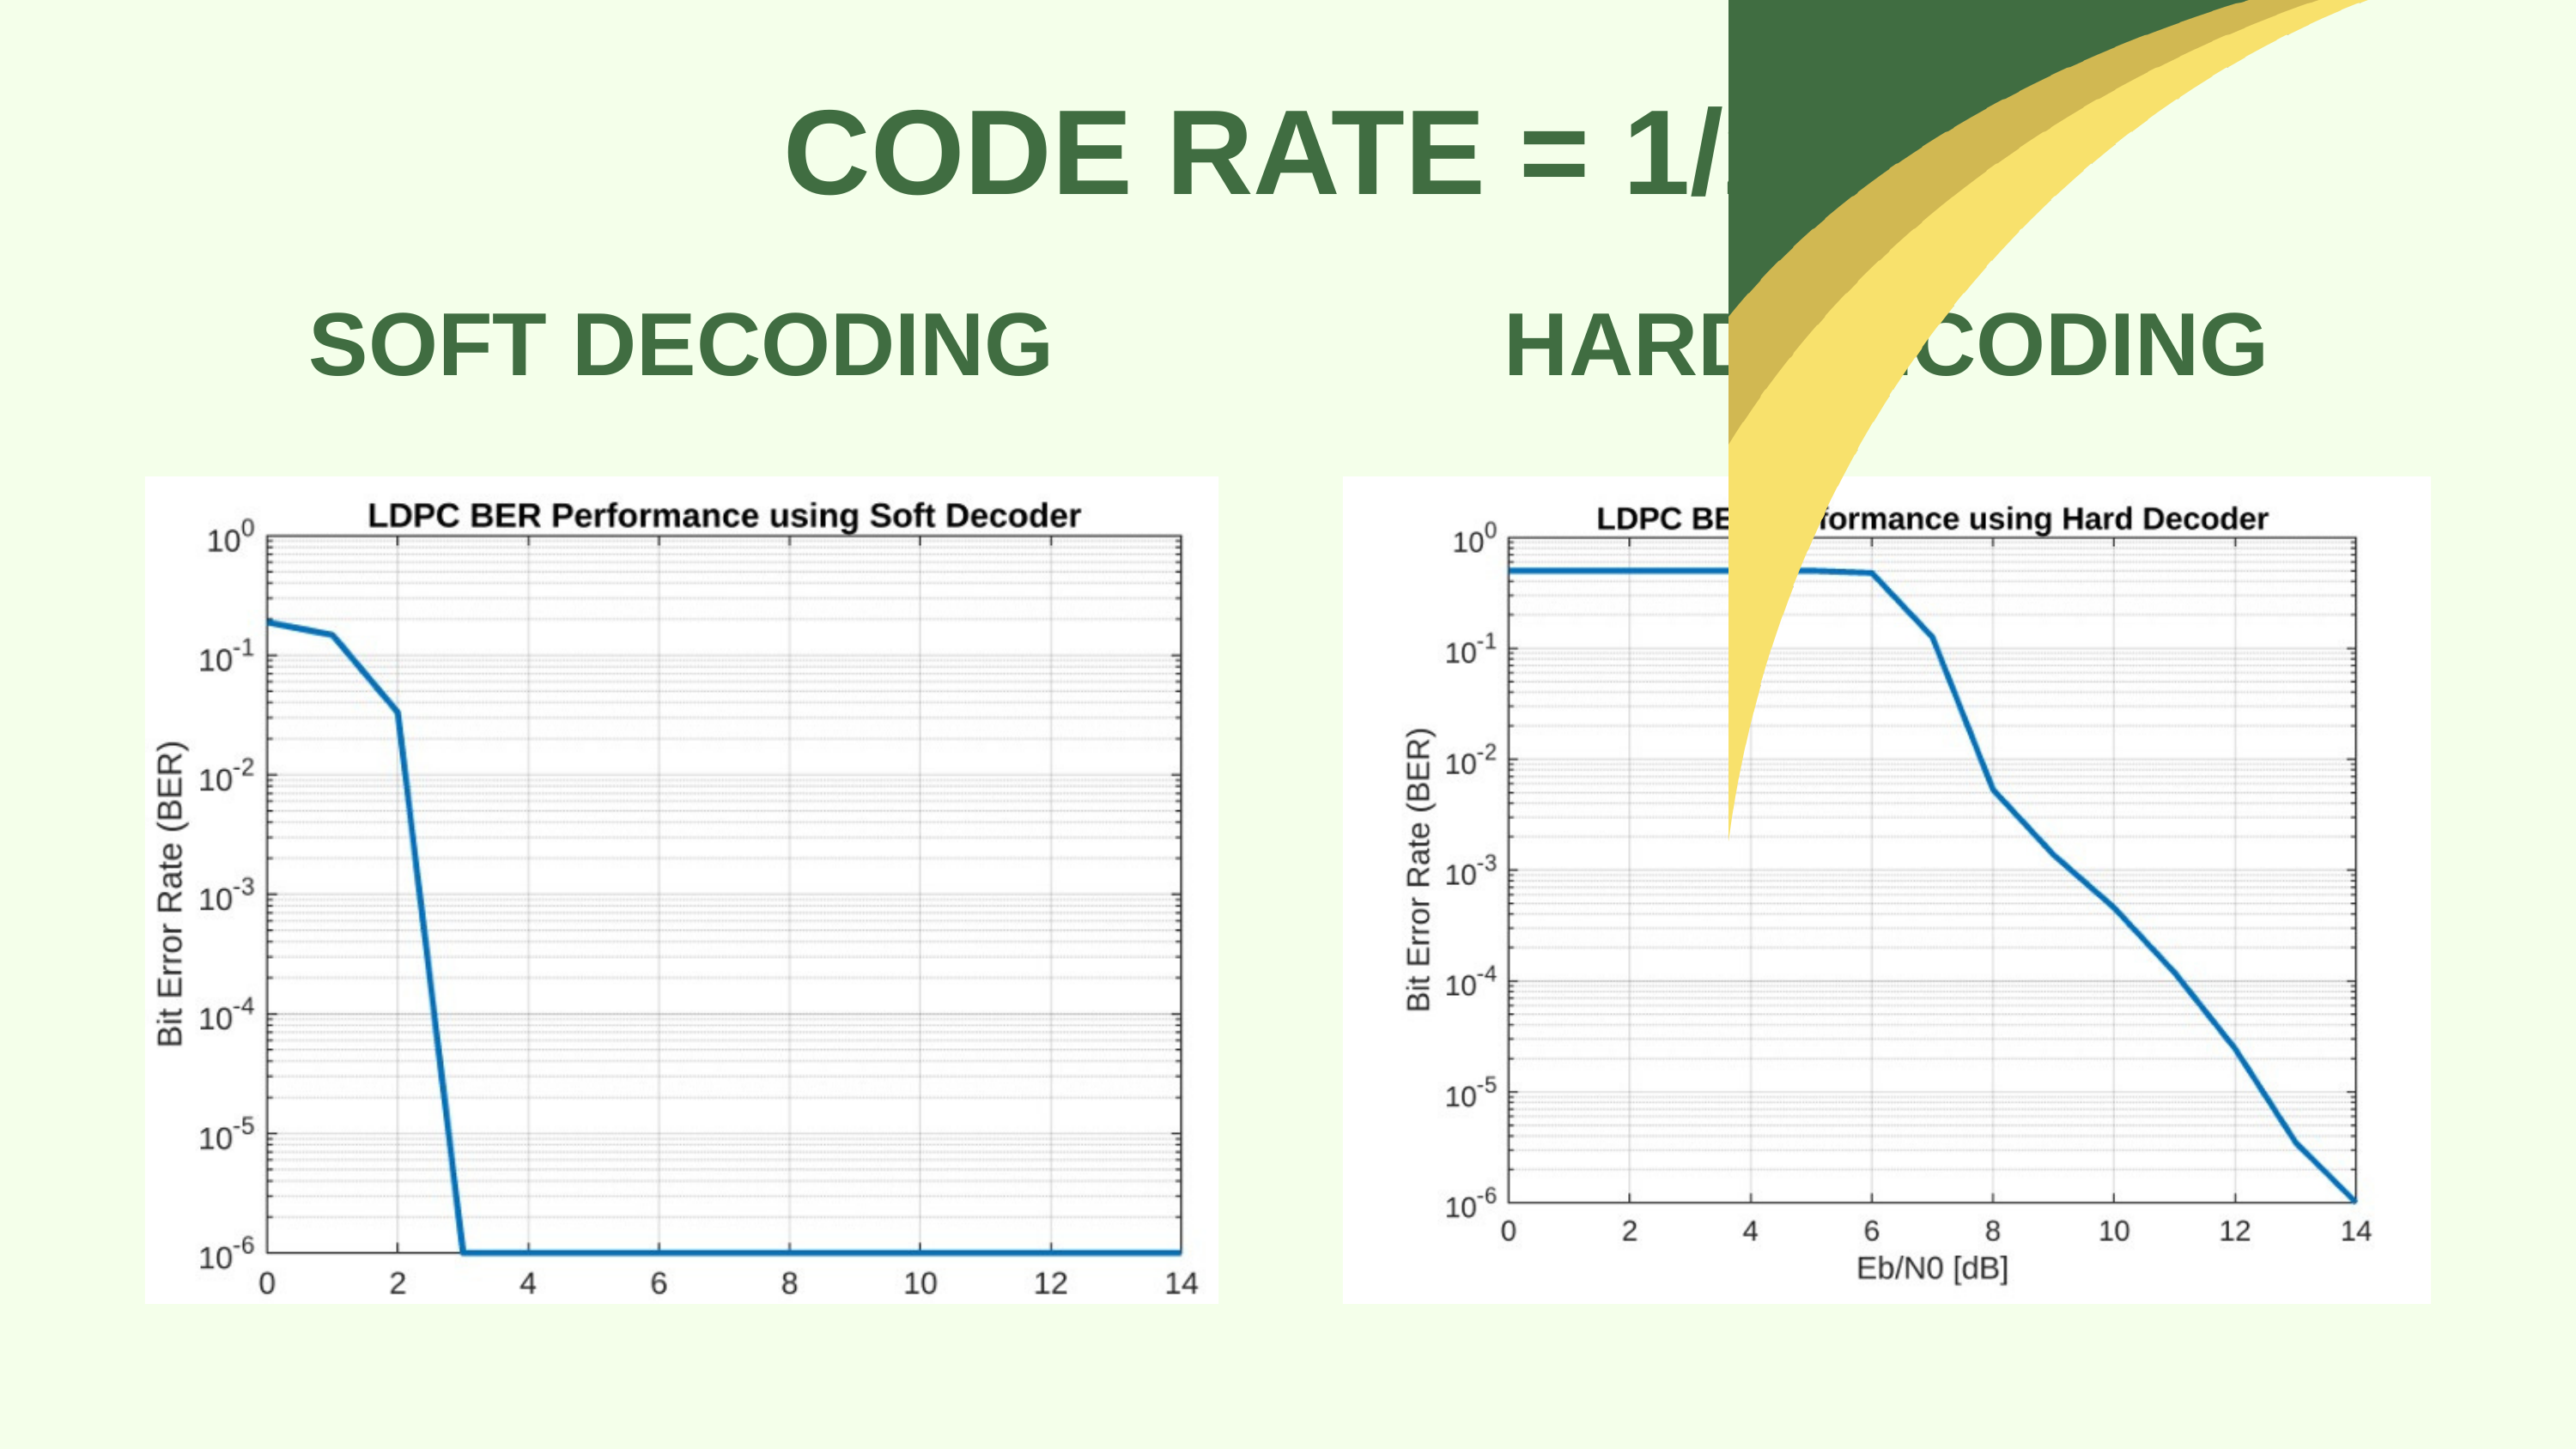

CODE RATE = 1/2
SOFT DECODING
HARD DECODING